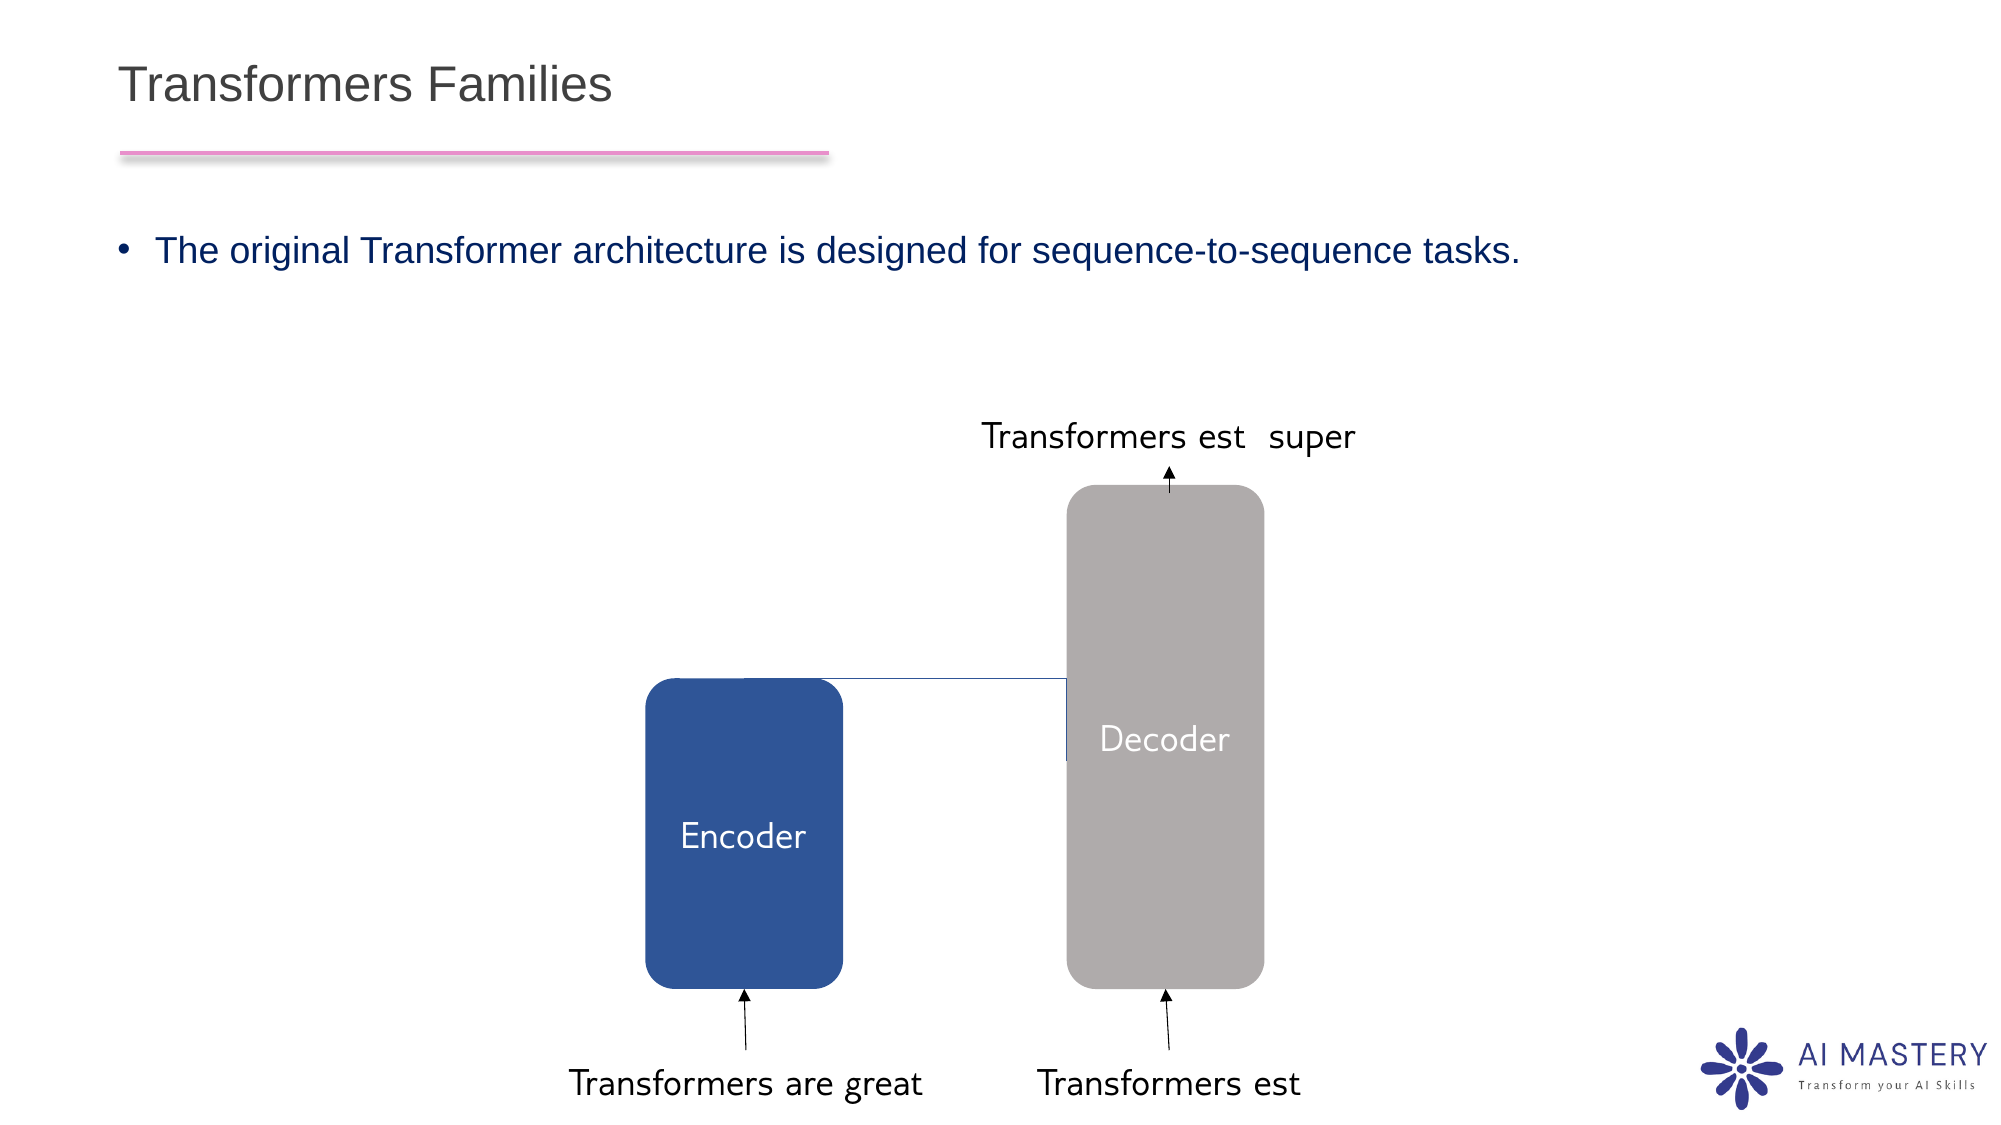

# Transformers Families
The original Transformer architecture is designed for sequence-to-sequence tasks.

Transformers est  super
Decoder
Encoder
Transformers are great
Transformers est